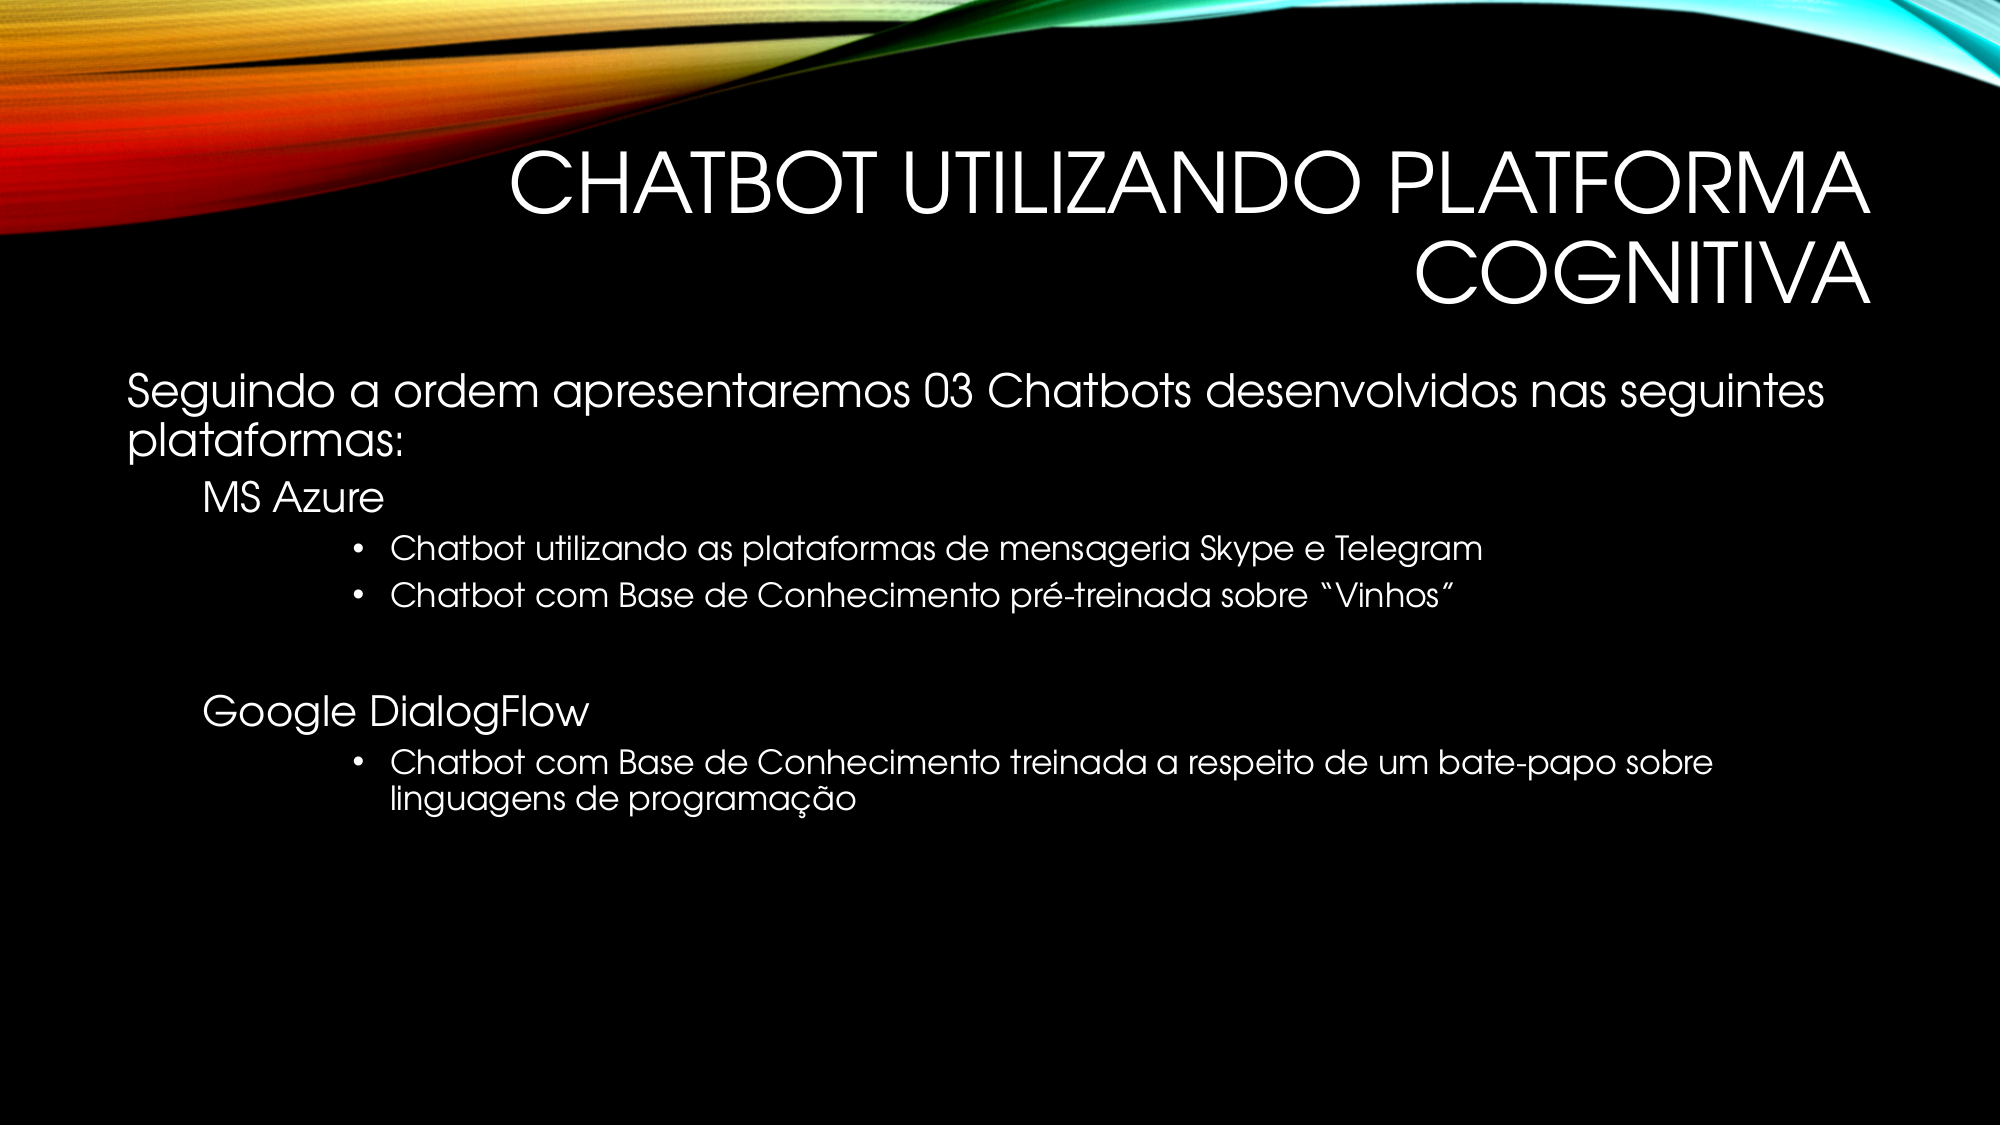

# Chatbot Utilizando Platforma Cognitiva
Seguindo a ordem apresentaremos 03 Chatbots desenvolvidos nas seguintes plataformas:
MS Azure
Chatbot utilizando as plataformas de mensageria Skype e Telegram
Chatbot com Base de Conhecimento pré-treinada sobre “Vinhos”

Google DialogFlow
Chatbot com Base de Conhecimento treinada a respeito de um bate-papo sobre linguagens de programação